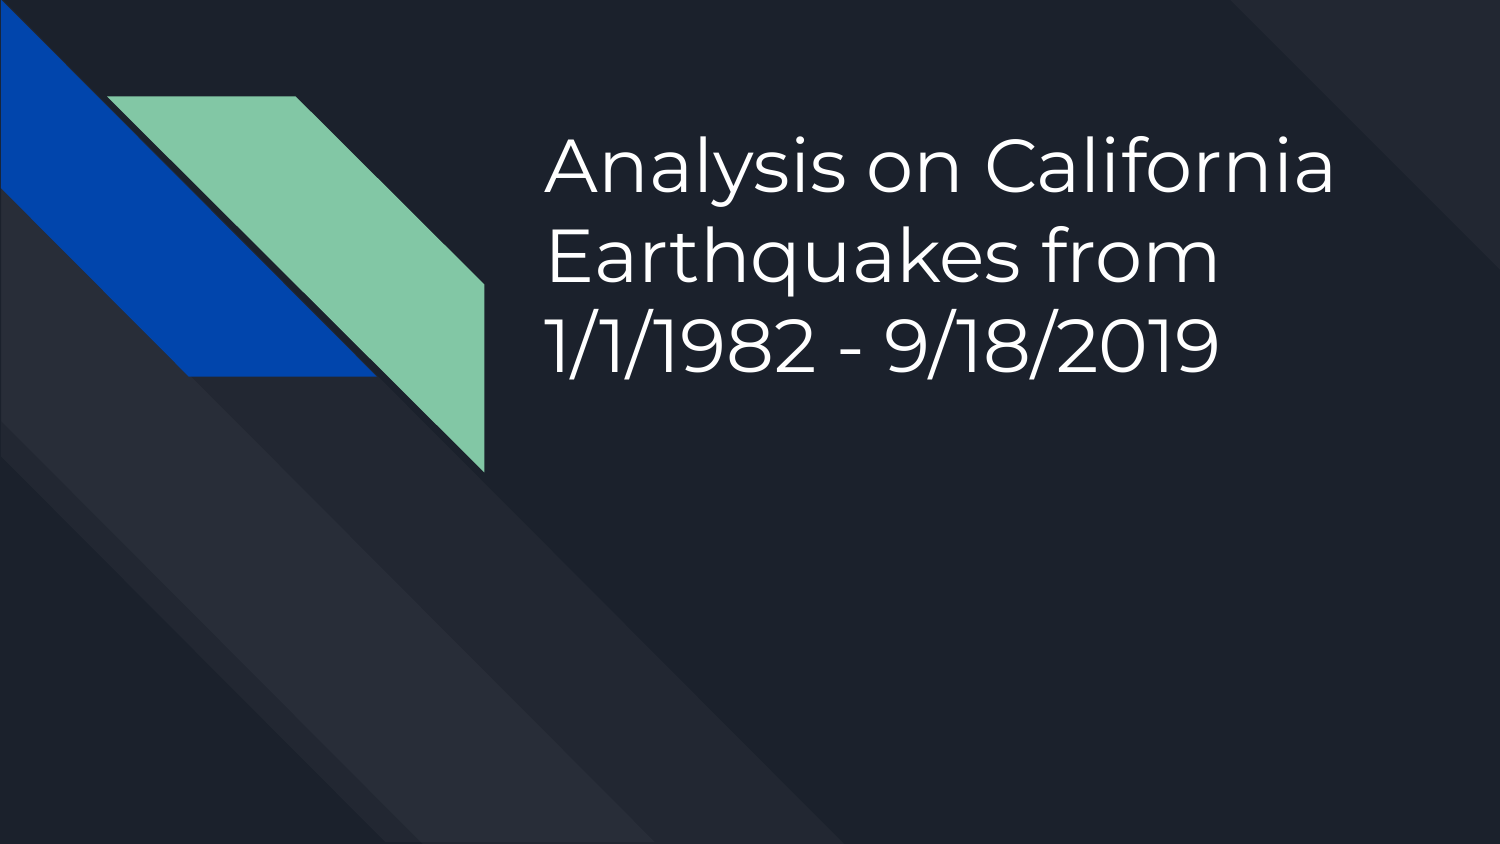

Analysis on California Earthquakes from 1/1/1982 - 9/18/2019
#